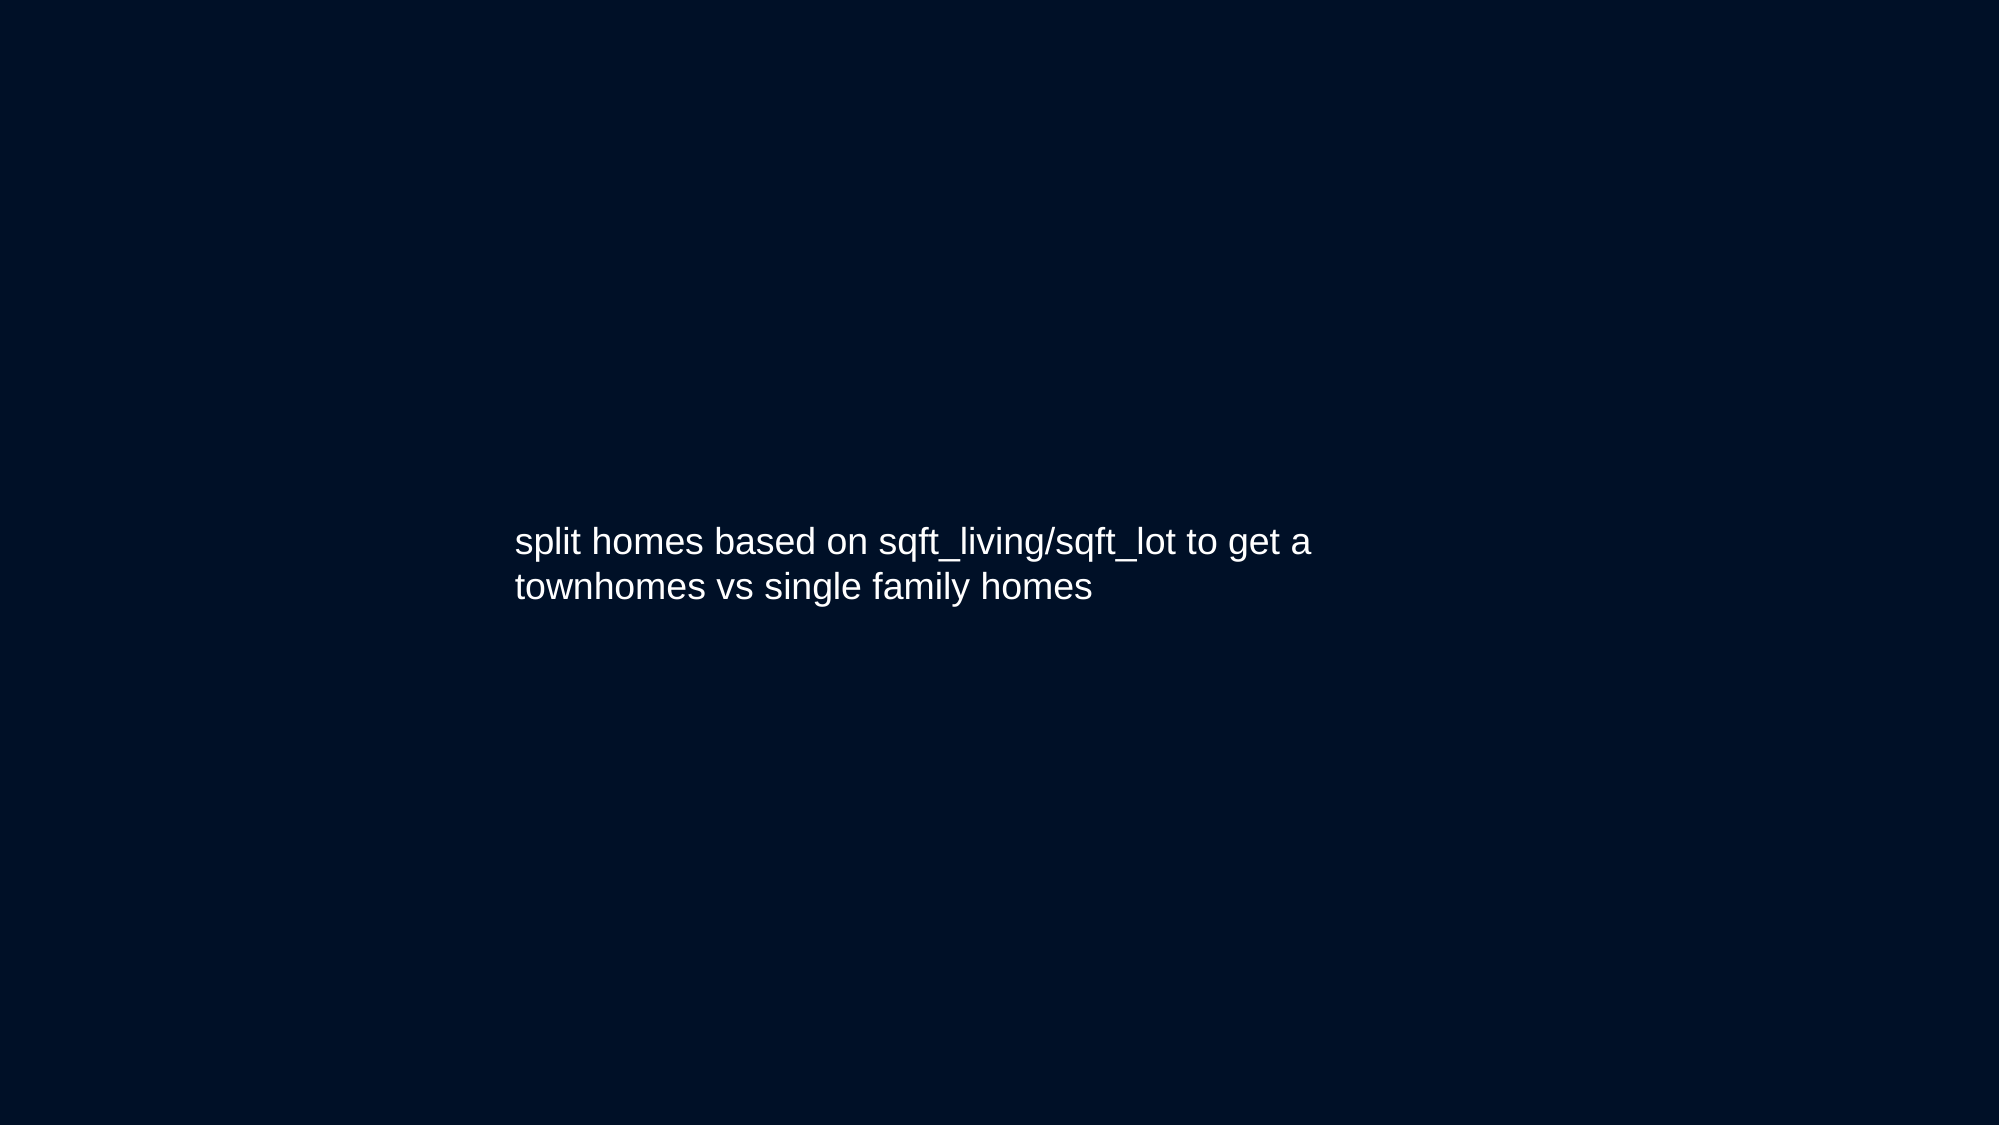

split homes based on sqft_living/sqft_lot to get a townhomes vs single family homes